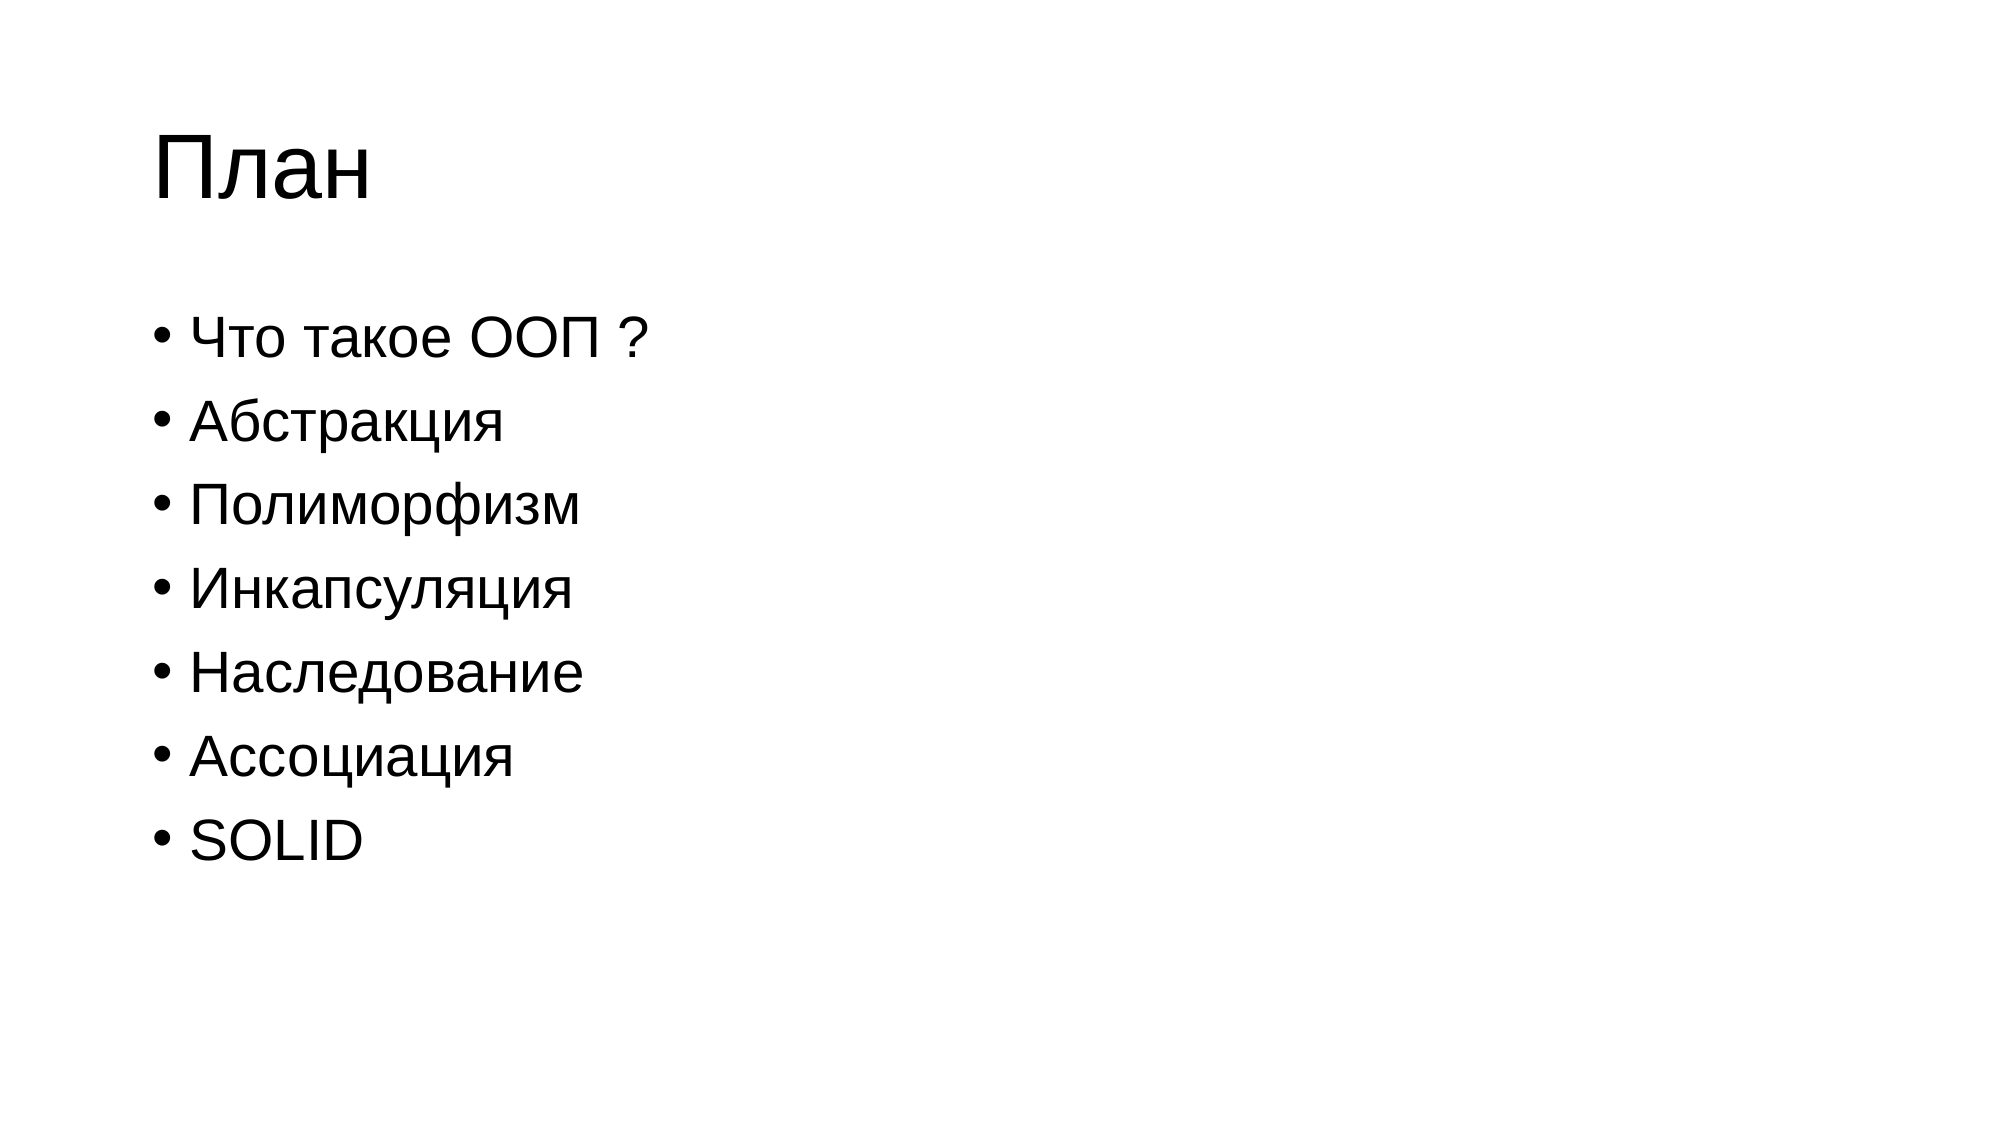

# План
Что такое ООП ?
Абстракция
Полиморфизм
Инкапсуляция
Наследование
Ассоциация
SOLID